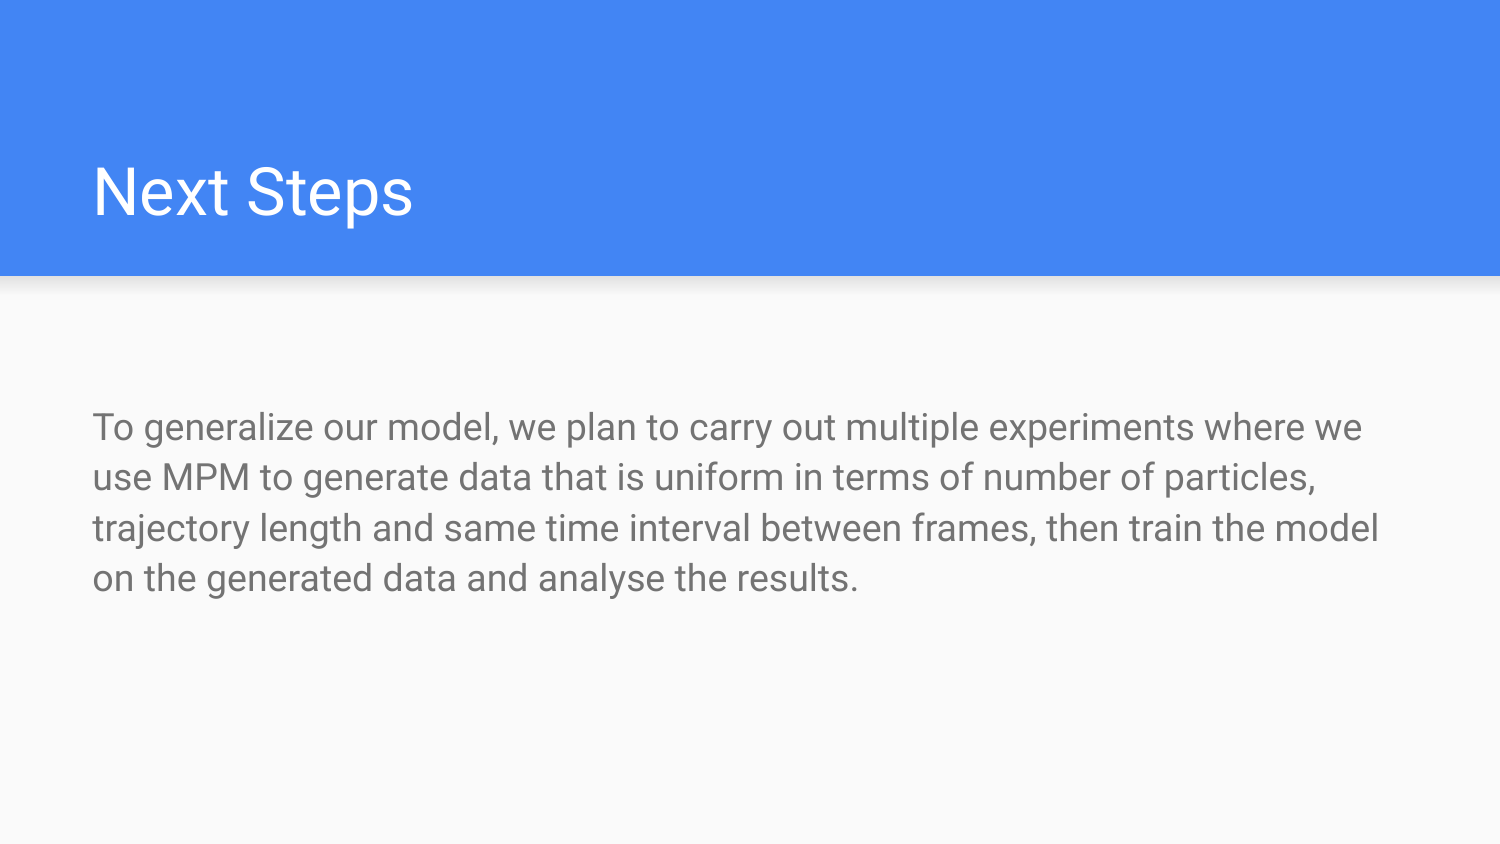

# Next Steps

To generalize our model, we plan to carry out multiple experiments where we use MPM to generate data that is uniform in terms of number of particles, trajectory length and same time interval between frames, then train the model on the generated data and analyse the results.